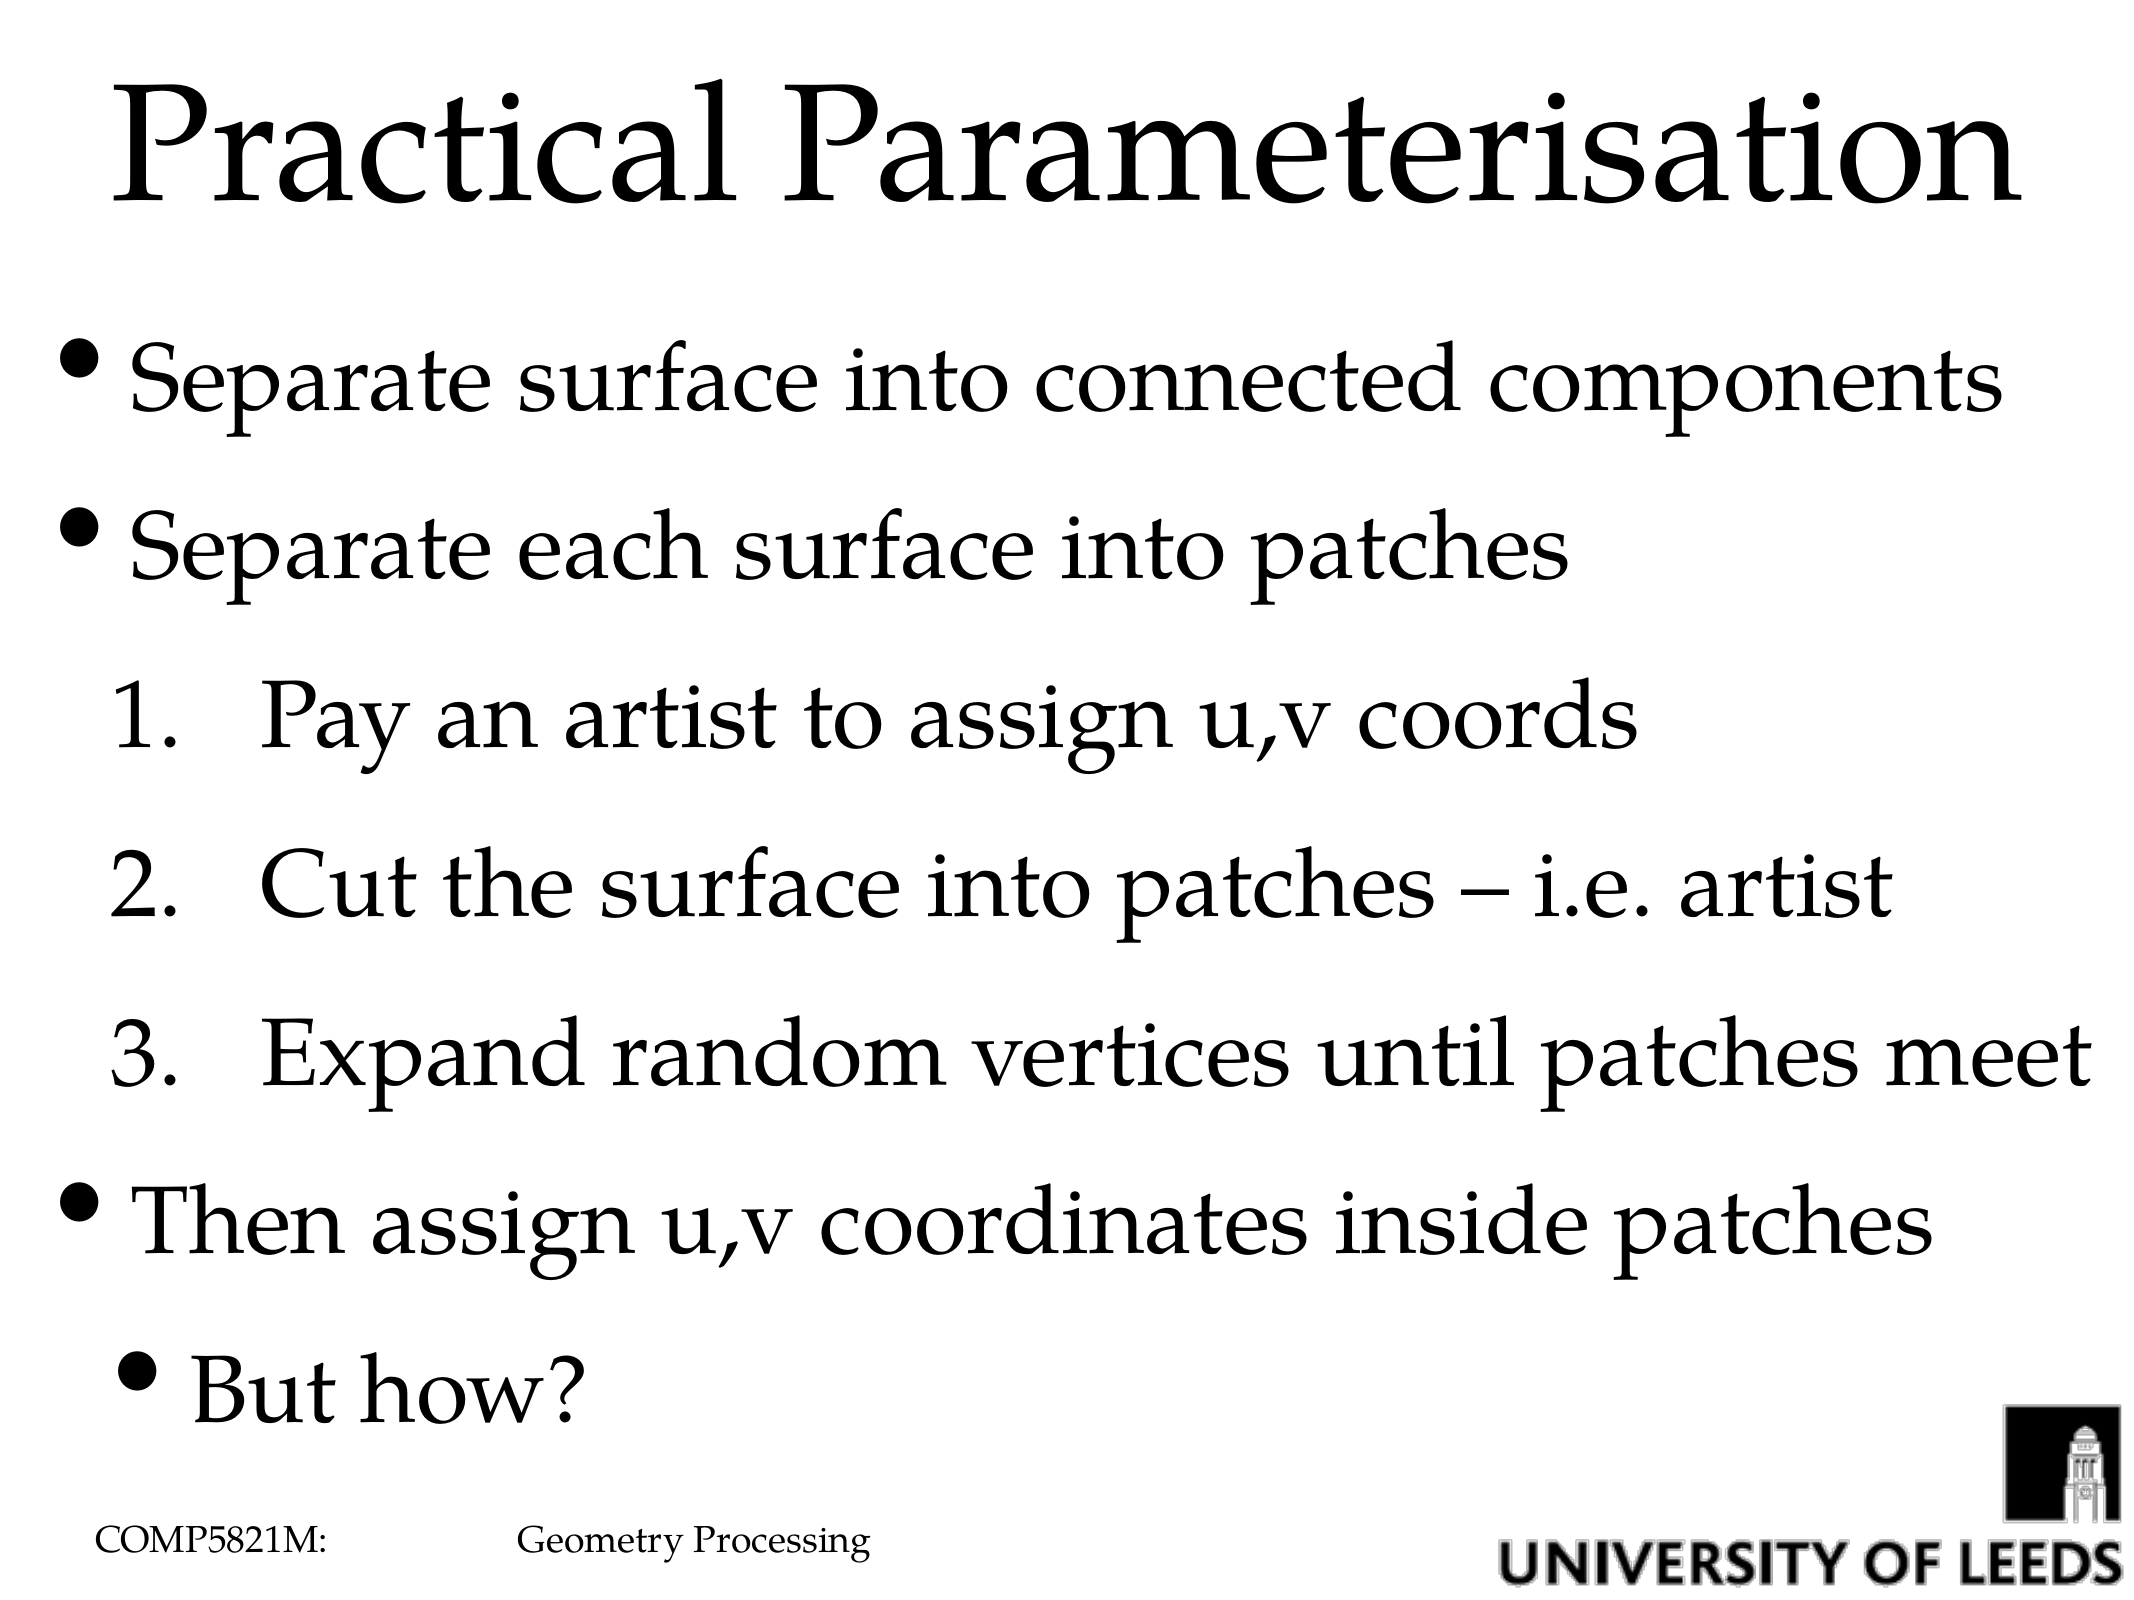

# Practical Parameterisation
Separate surface into connected components
Separate each surface into patches
Pay an artist to assign u,v coords
Cut the surface into patches – i.e. artist
Expand random vertices until patches meet
Then assign u,v coordinates inside patches
But how?